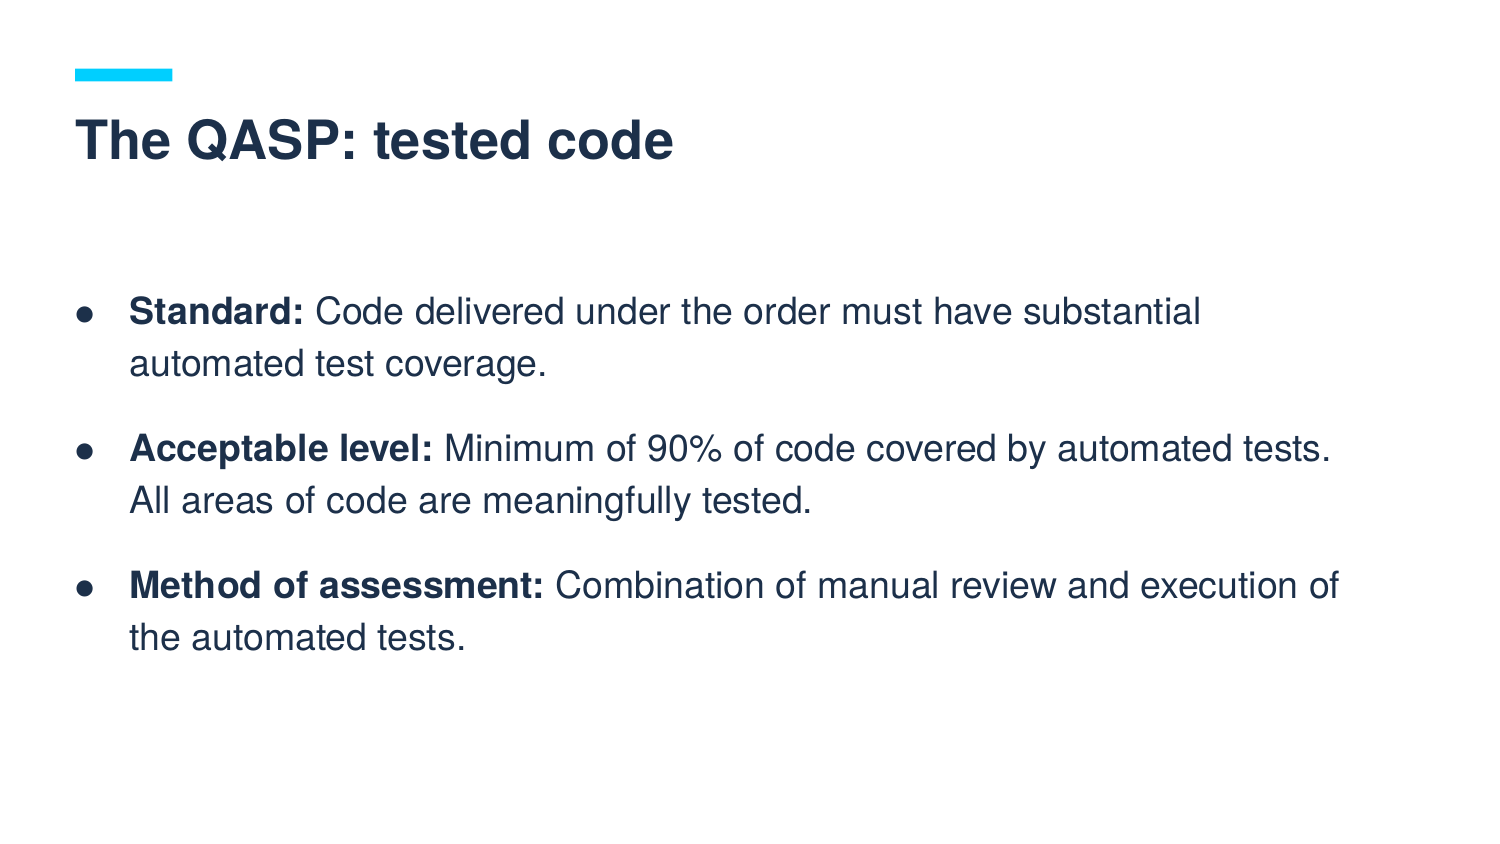

The QASP: tested code
Standard: Code delivered under the order must have substantial automated test coverage.
Acceptable level: Minimum of 90% of code covered by automated tests. All areas of code are meaningfully tested.
Method of assessment: Combination of manual review and execution of the automated tests.